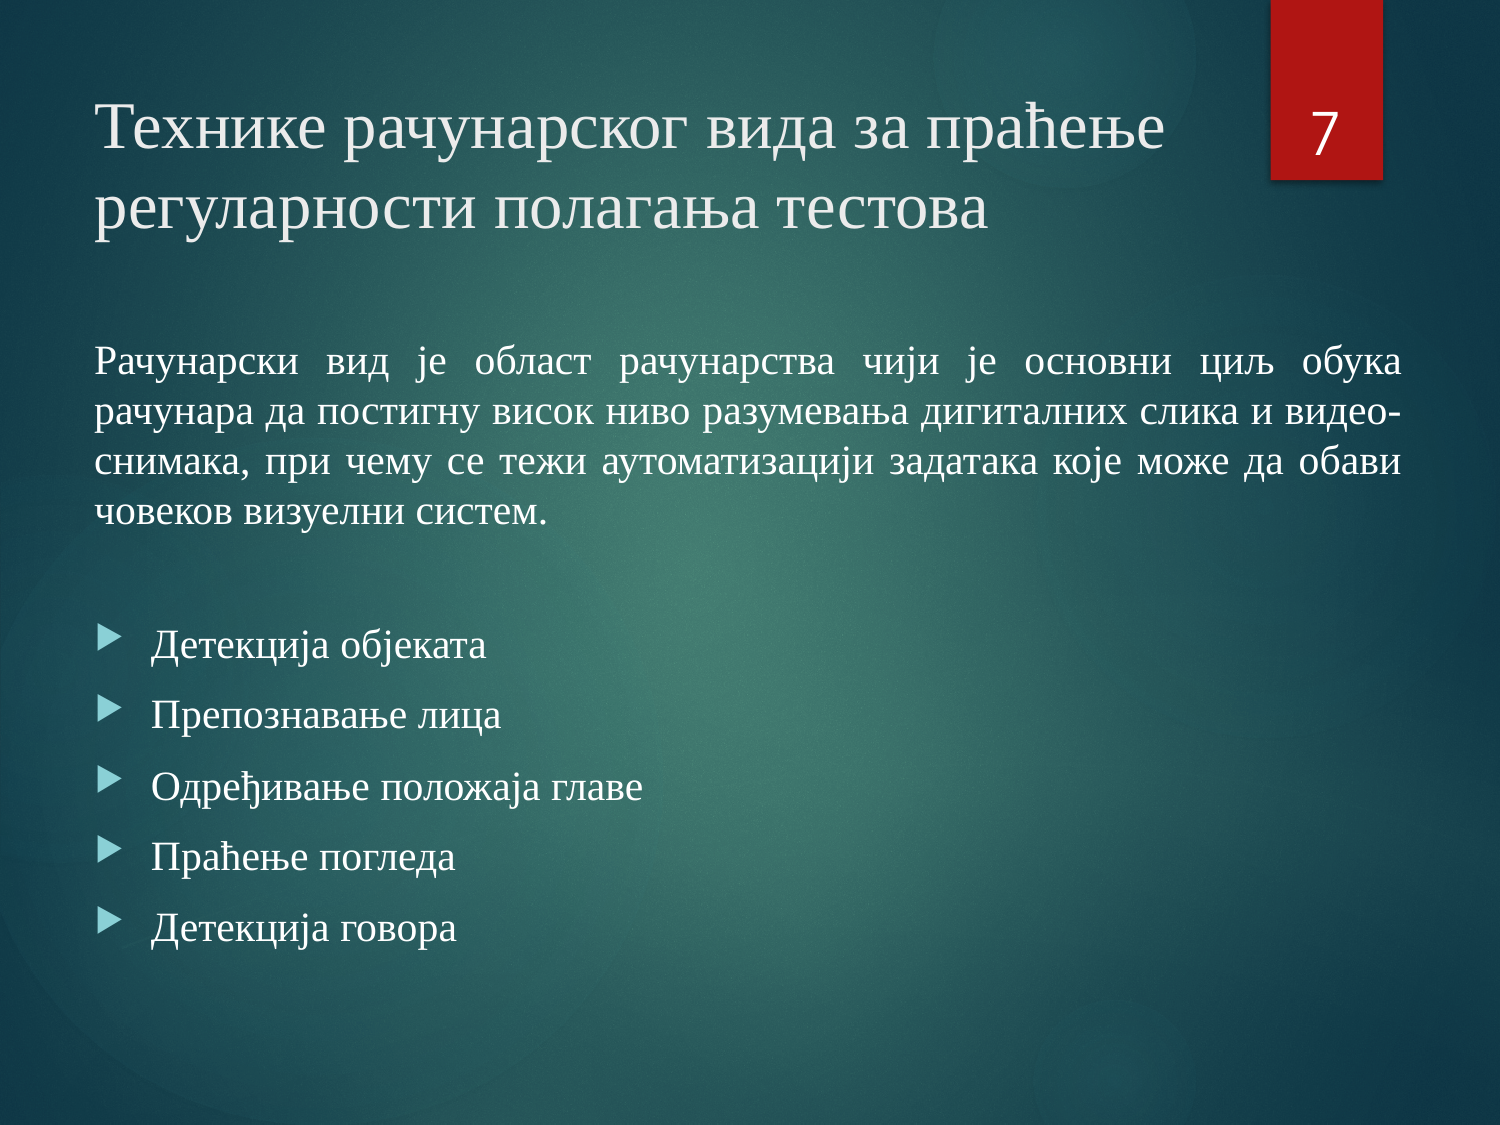

7
# Технике рачунарског вида за праћење регуларности полагања тестова
Рачунарски вид је област рачунарства чији је основни циљ обука рачунара да постигну висок ниво разумевања дигиталних слика и видео-снимака, при чему се тежи аутоматизацији задатака које може да обави човеков визуелни систем.
Детекција објеката
Препознавање лица
Одређивање положаја главе
Праћење погледа
Детекција говора